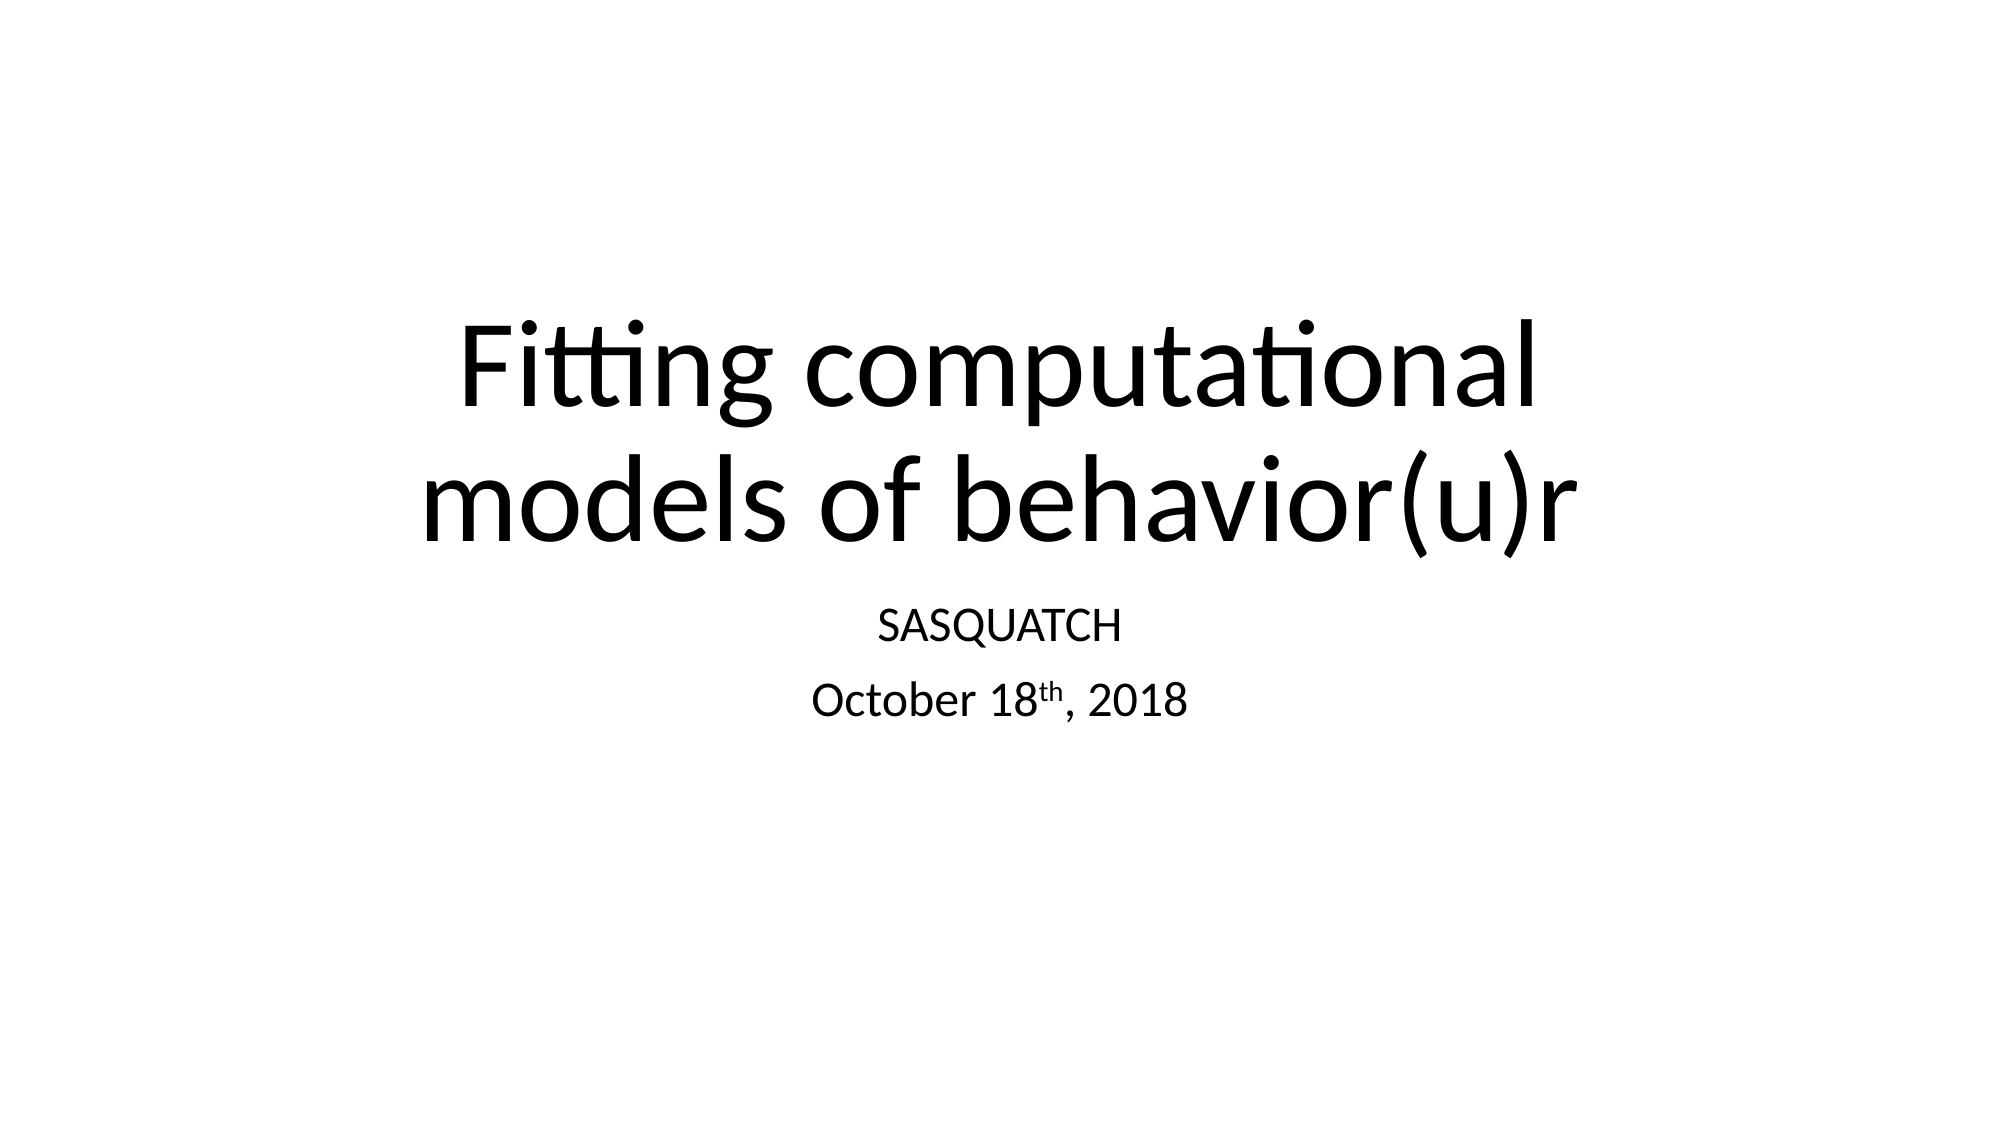

# Fitting computational models of behavior(u)r
SASQUATCH
October 18th, 2018